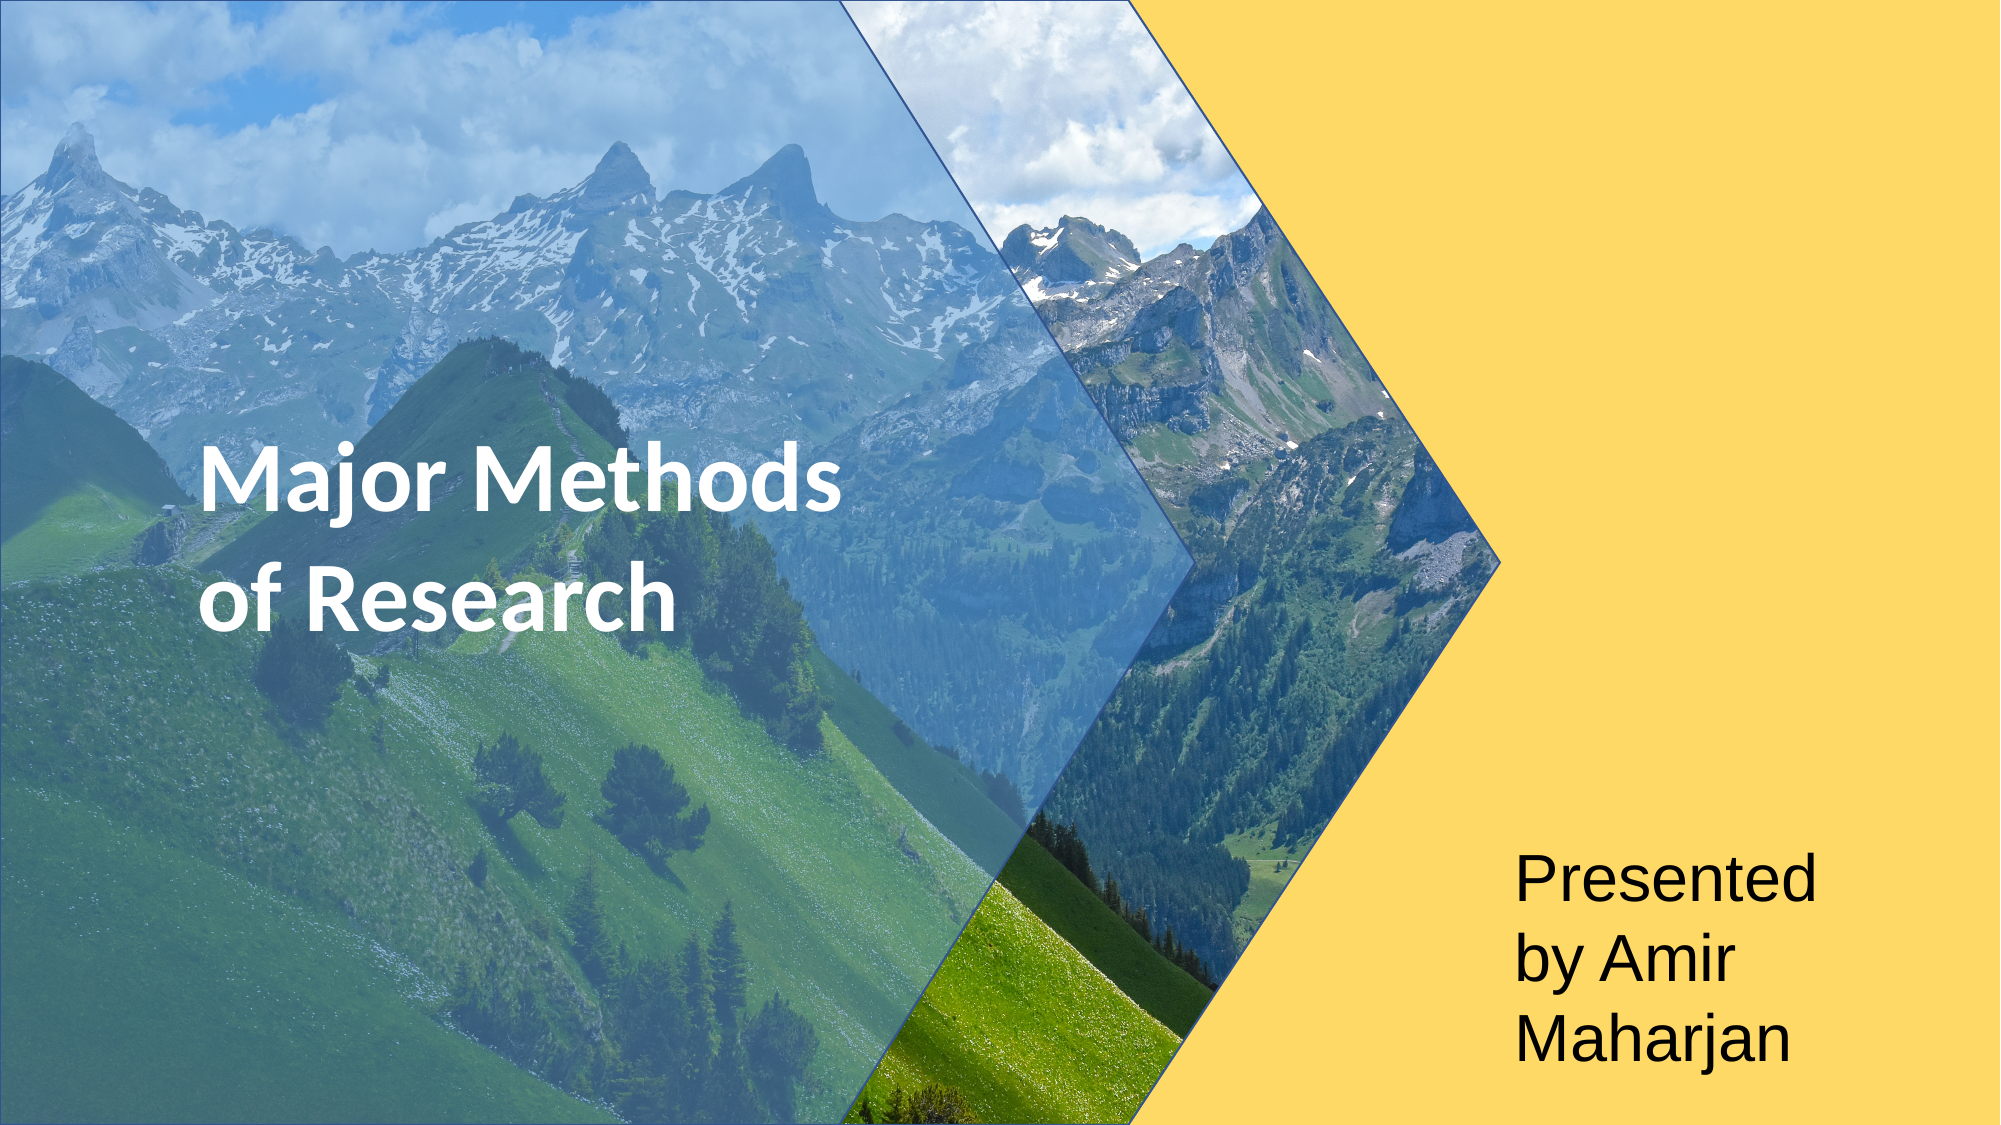

#
Major Methods of Research

Presented by Amir Maharjan